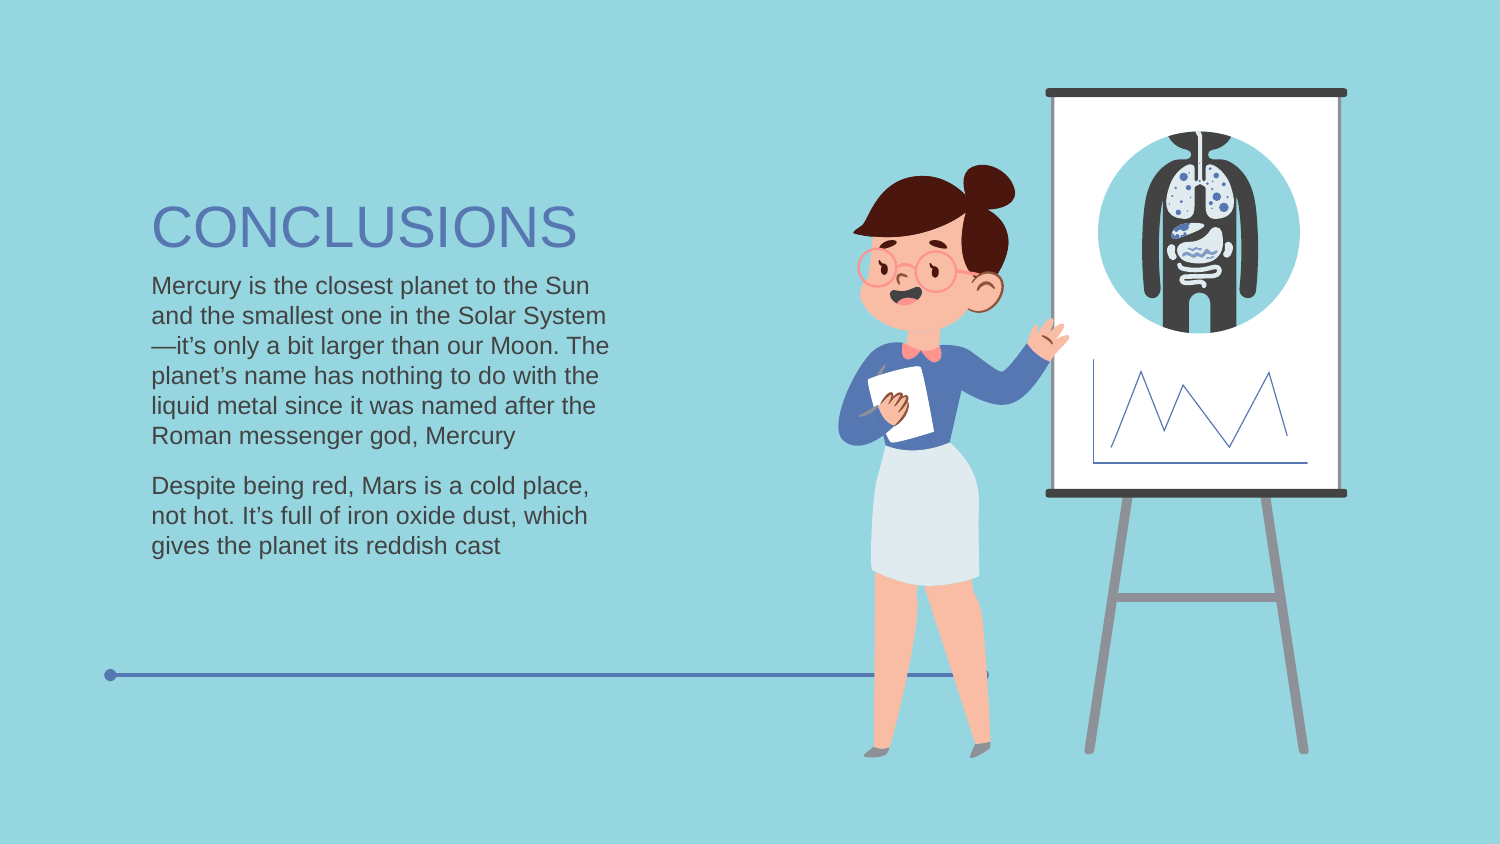

# CONCLUSIONS

Mercury is the closest planet to the Sun and the smallest one in the Solar System—it’s only a bit larger than our Moon. The planet’s name has nothing to do with the liquid metal since it was named after the Roman messenger god, Mercury
Despite being red, Mars is a cold place, not hot. It’s full of iron oxide dust, which gives the planet its reddish cast